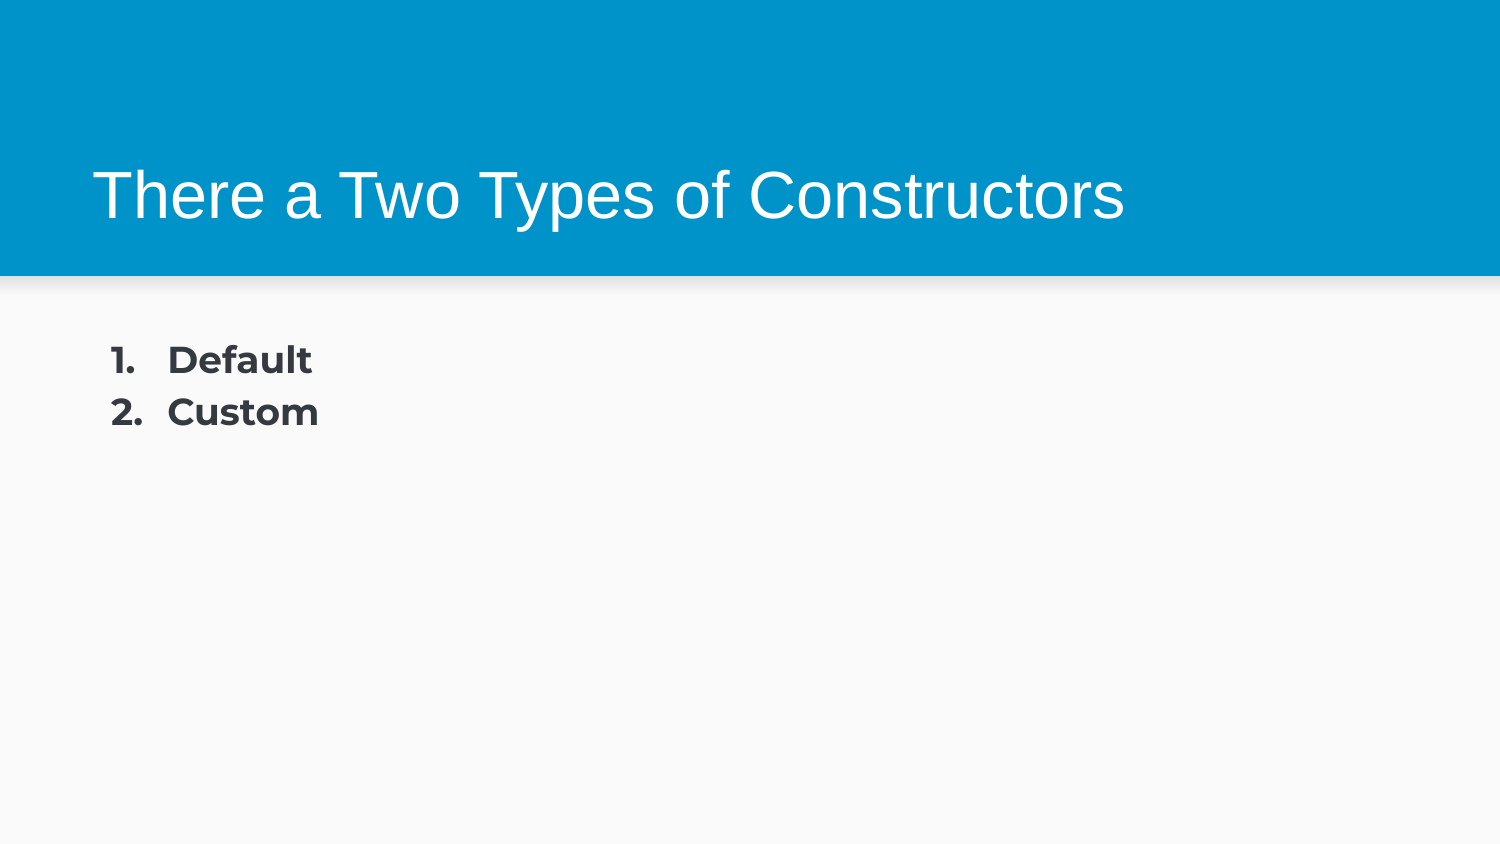

# There a Two Types of Constructors
Default
Custom